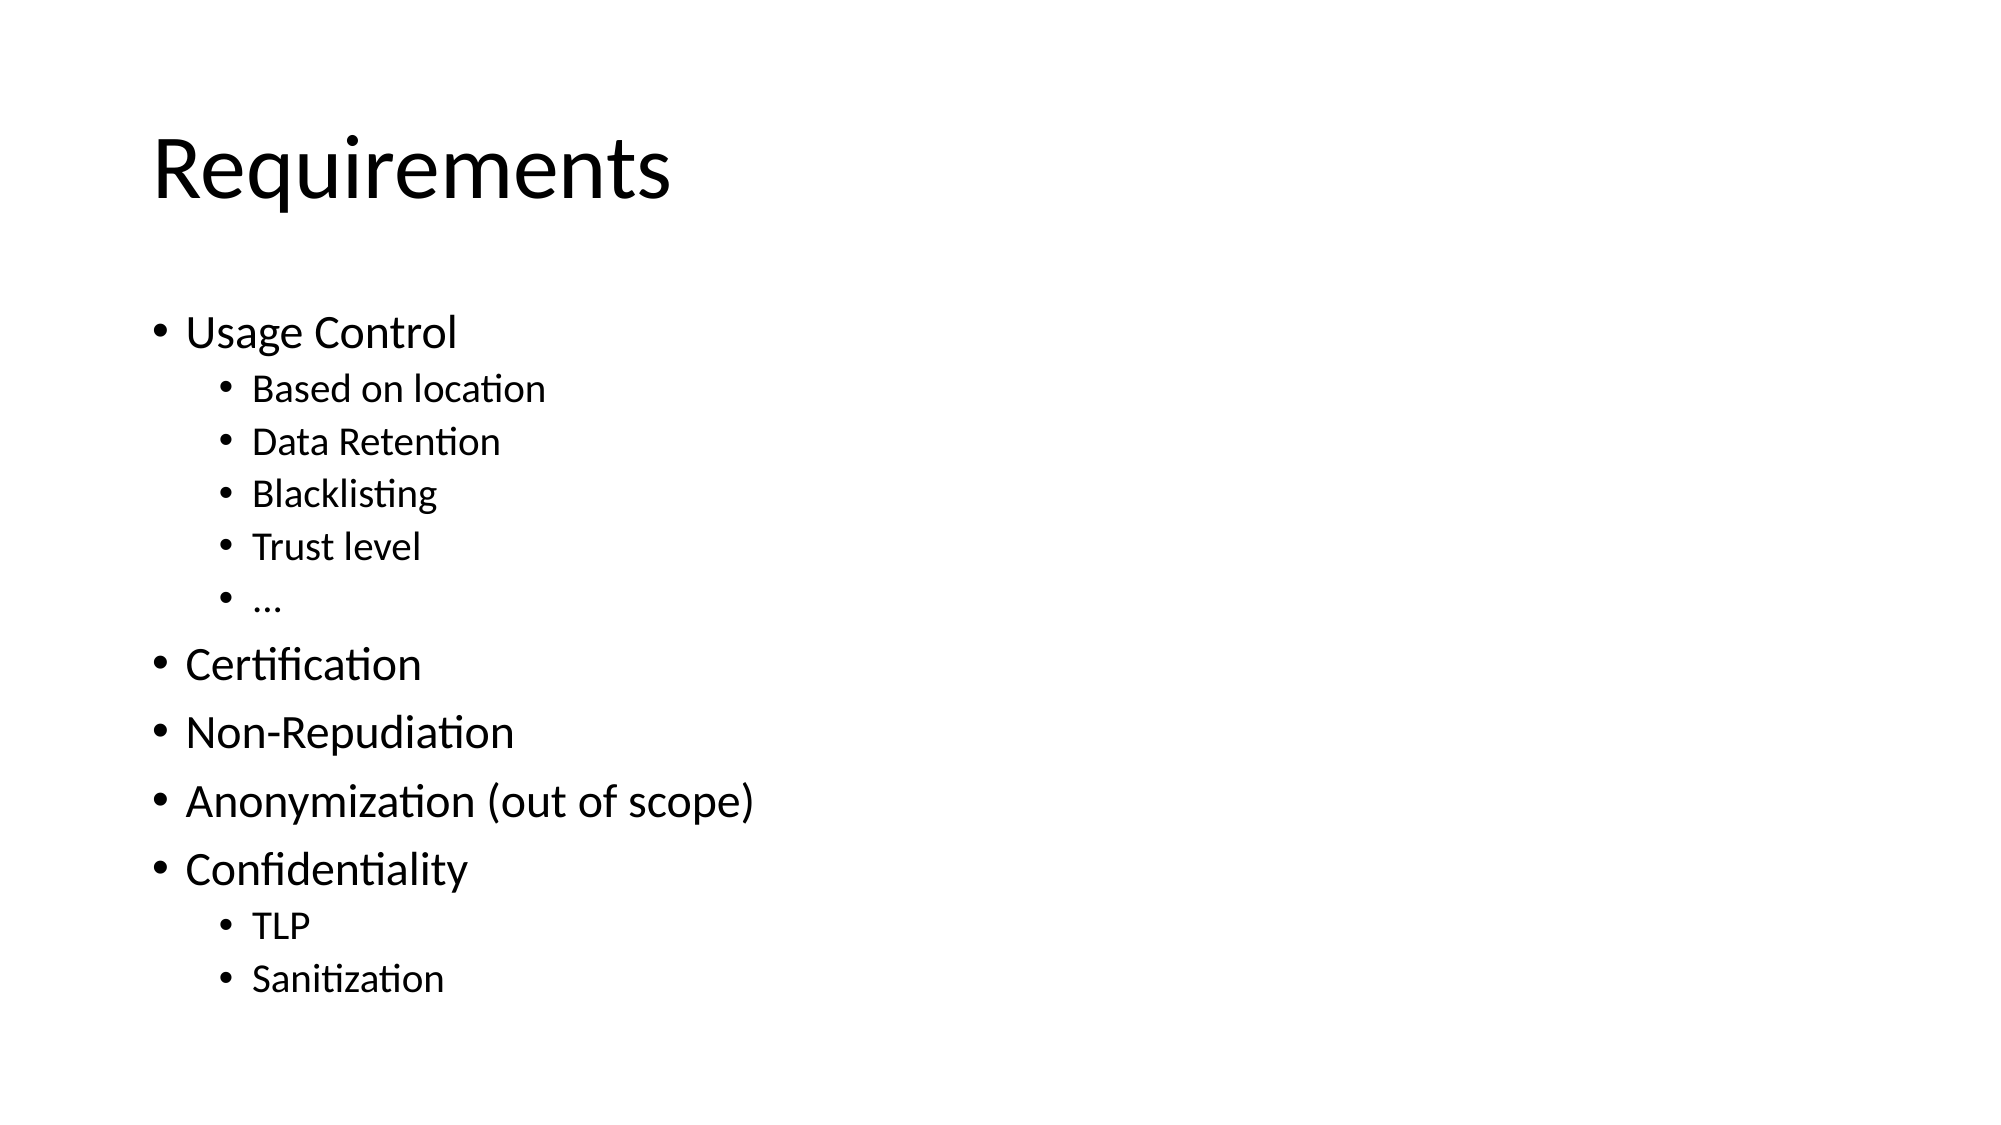

# Requirements
Usage Control
Based on location
Data Retention
Blacklisting
Trust level
...
Certification
Non-Repudiation
Anonymization (out of scope)
Confidentiality
TLP
Sanitization